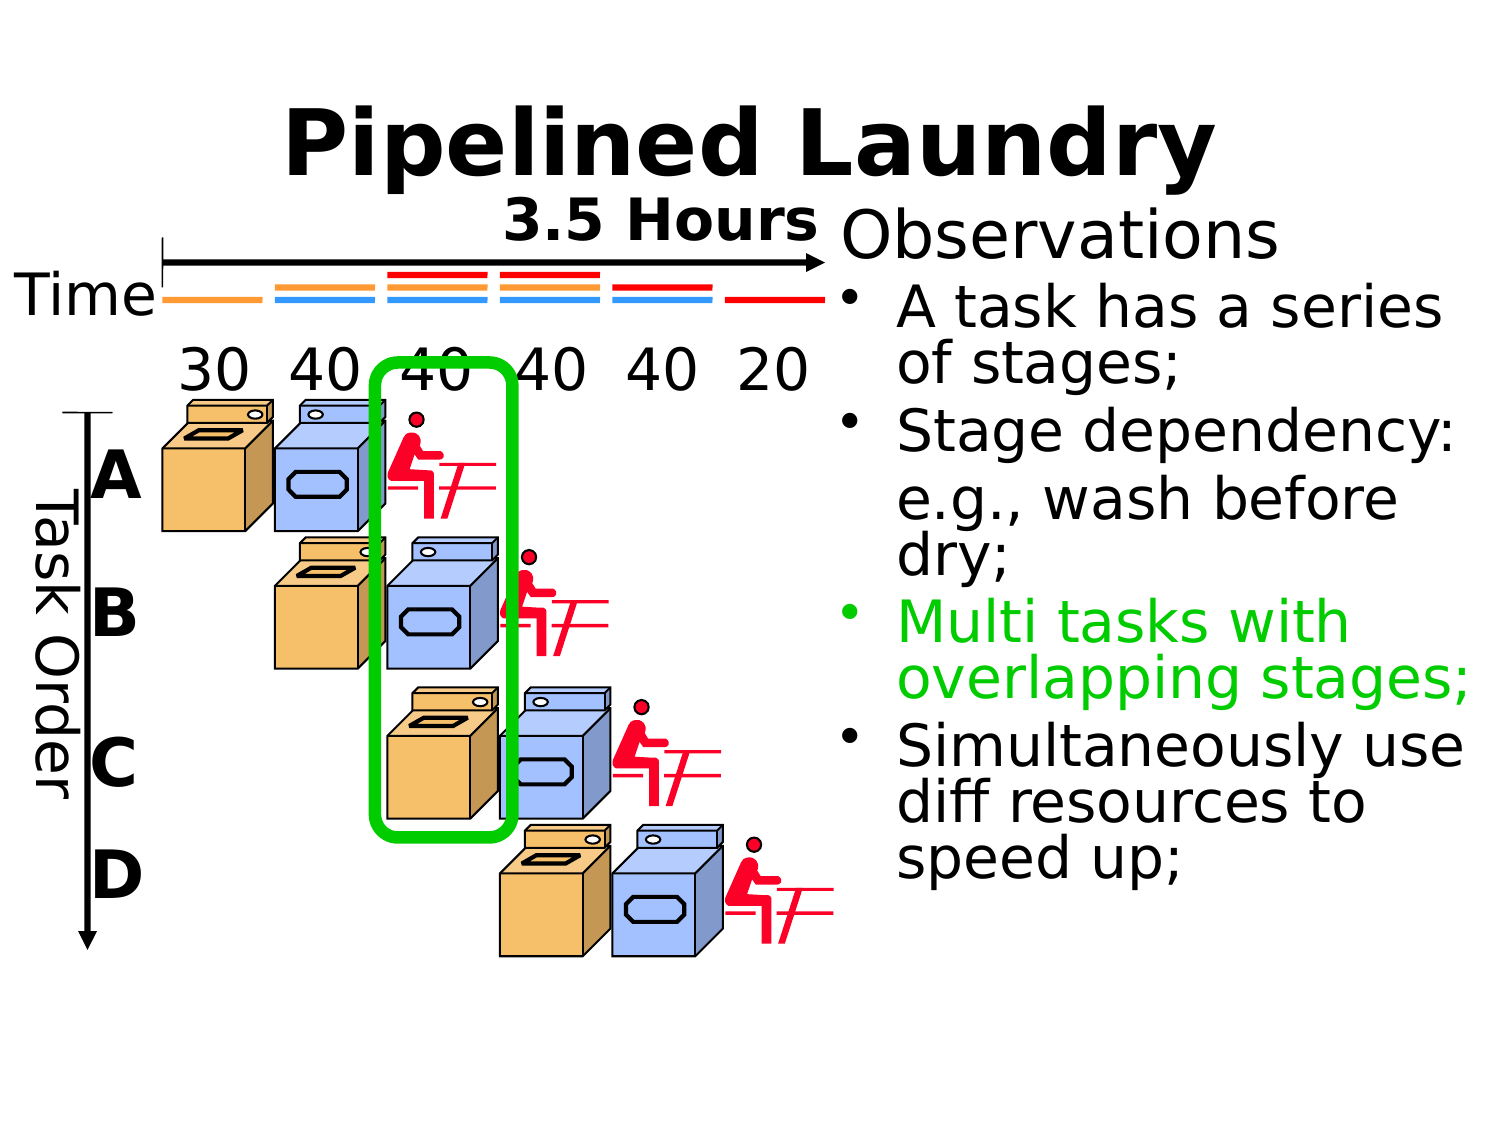

# Pipelined Laundry
3.5 Hours
Observations
A task has a series of stages;
Stage dependency:
	e.g., wash before dry;
Multi tasks with overlapping stages;
Simultaneously use diff resources to speed up;

Time

30  40  40
40  40  20

A
Task Order

B

C
D